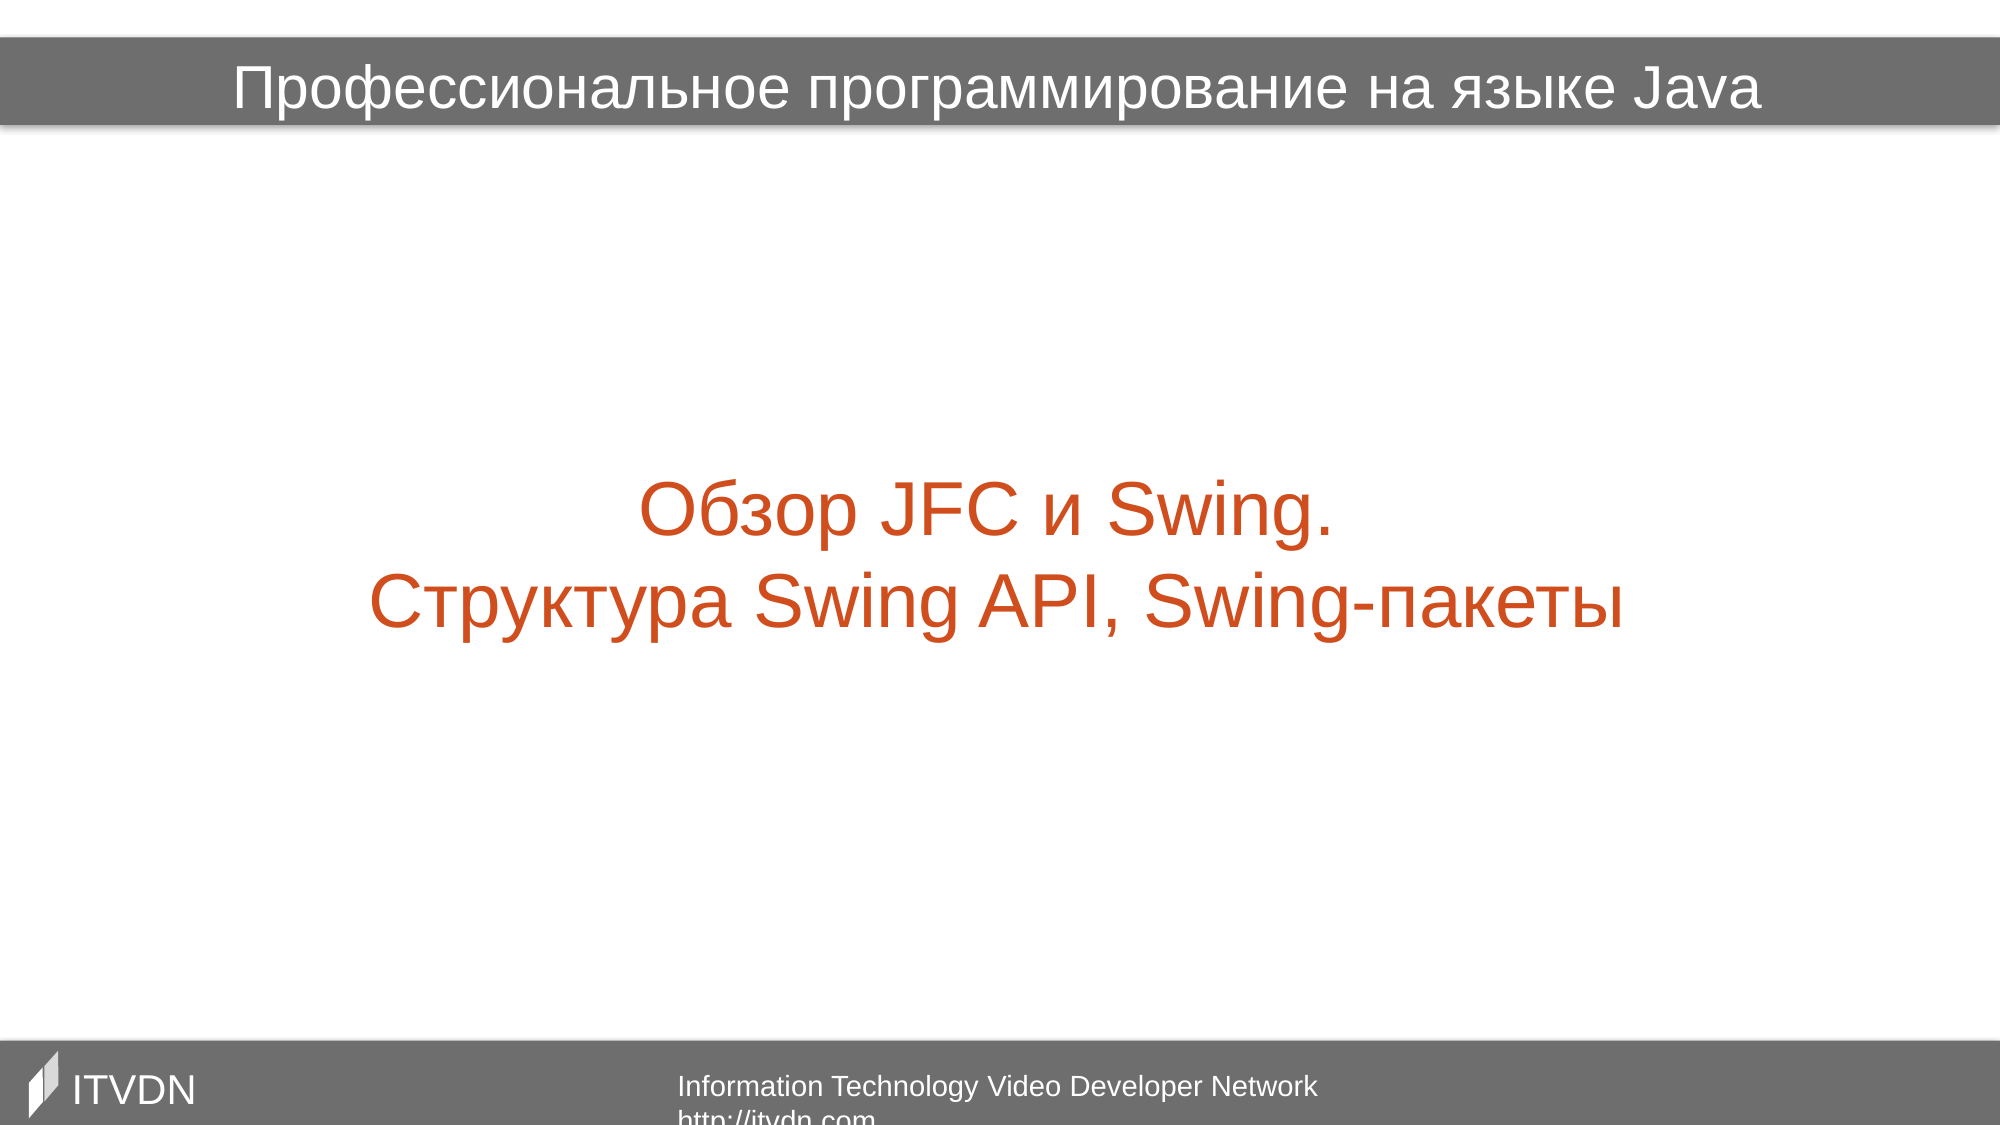

Профессиональное программирование на языке Java
Обзор JFC и Swing.
Структура Swing API, Swing-пакеты

ITVDN
Information Technology Video Developer Network                                                       http://itvdn.com